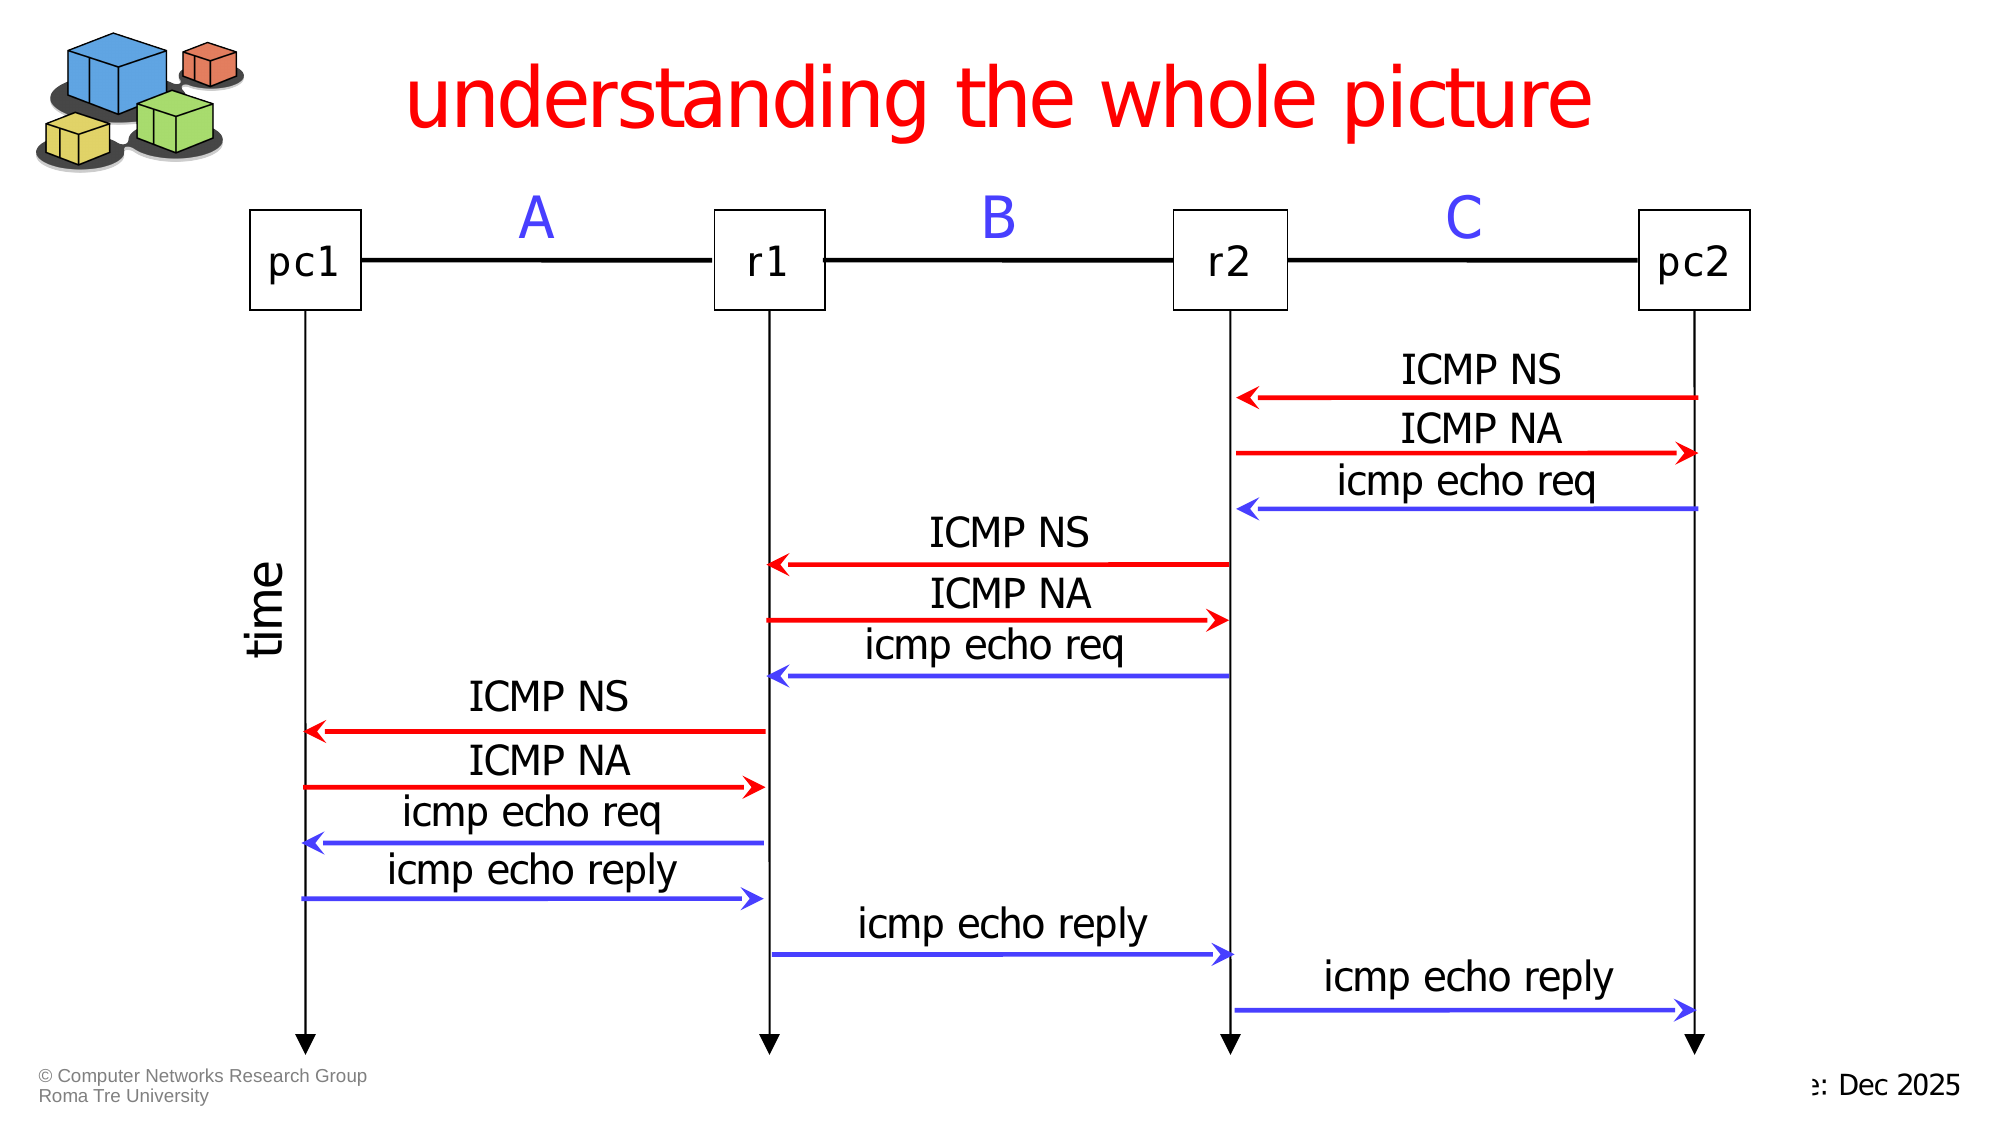

# understanding the whole picture
A
B
C
pc1
r1
r2
pc2

ICMP NS
ICMP NA

icmp echo req

ICMP NS

ICMP NA

time
icmp echo req

ICMP NS

ICMP NA

icmp echo req

icmp echo reply

icmp echo reply

icmp echo reply

kathara – [ lab: basic-ipv6 ]
last update: Dec 2025